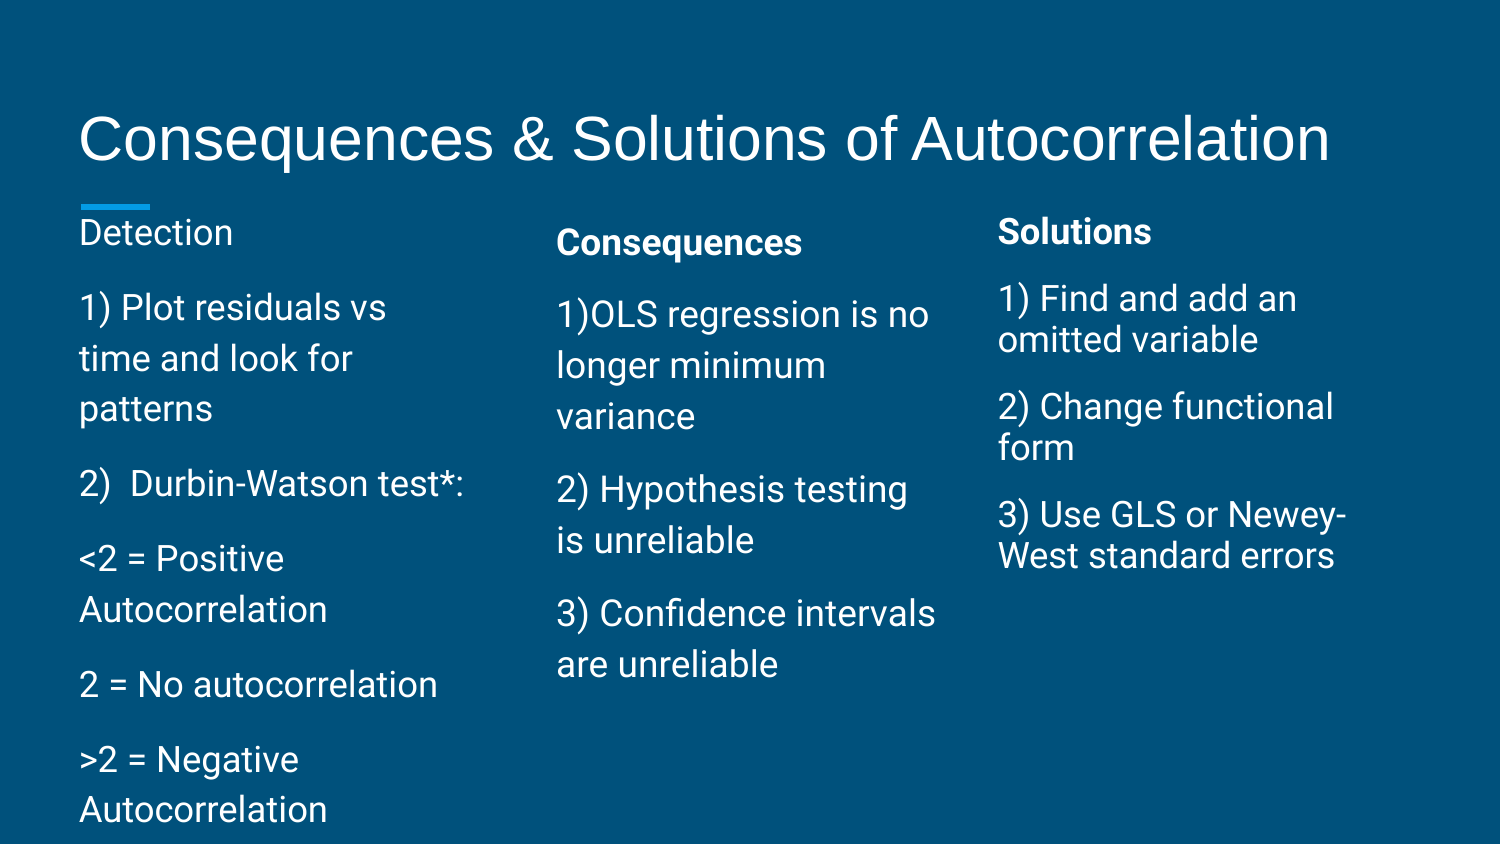

# Consequences & Solutions of Autocorrelation
Detection
1) Plot residuals vs time and look for patterns
2)  Durbin-Watson test*:
<2 = Positive Autocorrelation
2 = No autocorrelation
>2 = Negative Autocorrelation

Consequences
1)OLS regression is no longer minimum variance
2) Hypothesis testing is unreliable
3) Confidence intervals are unreliable
Solutions
1) Find and add an omitted variable
2) Change functional form
3) Use GLS or Newey-West standard errors